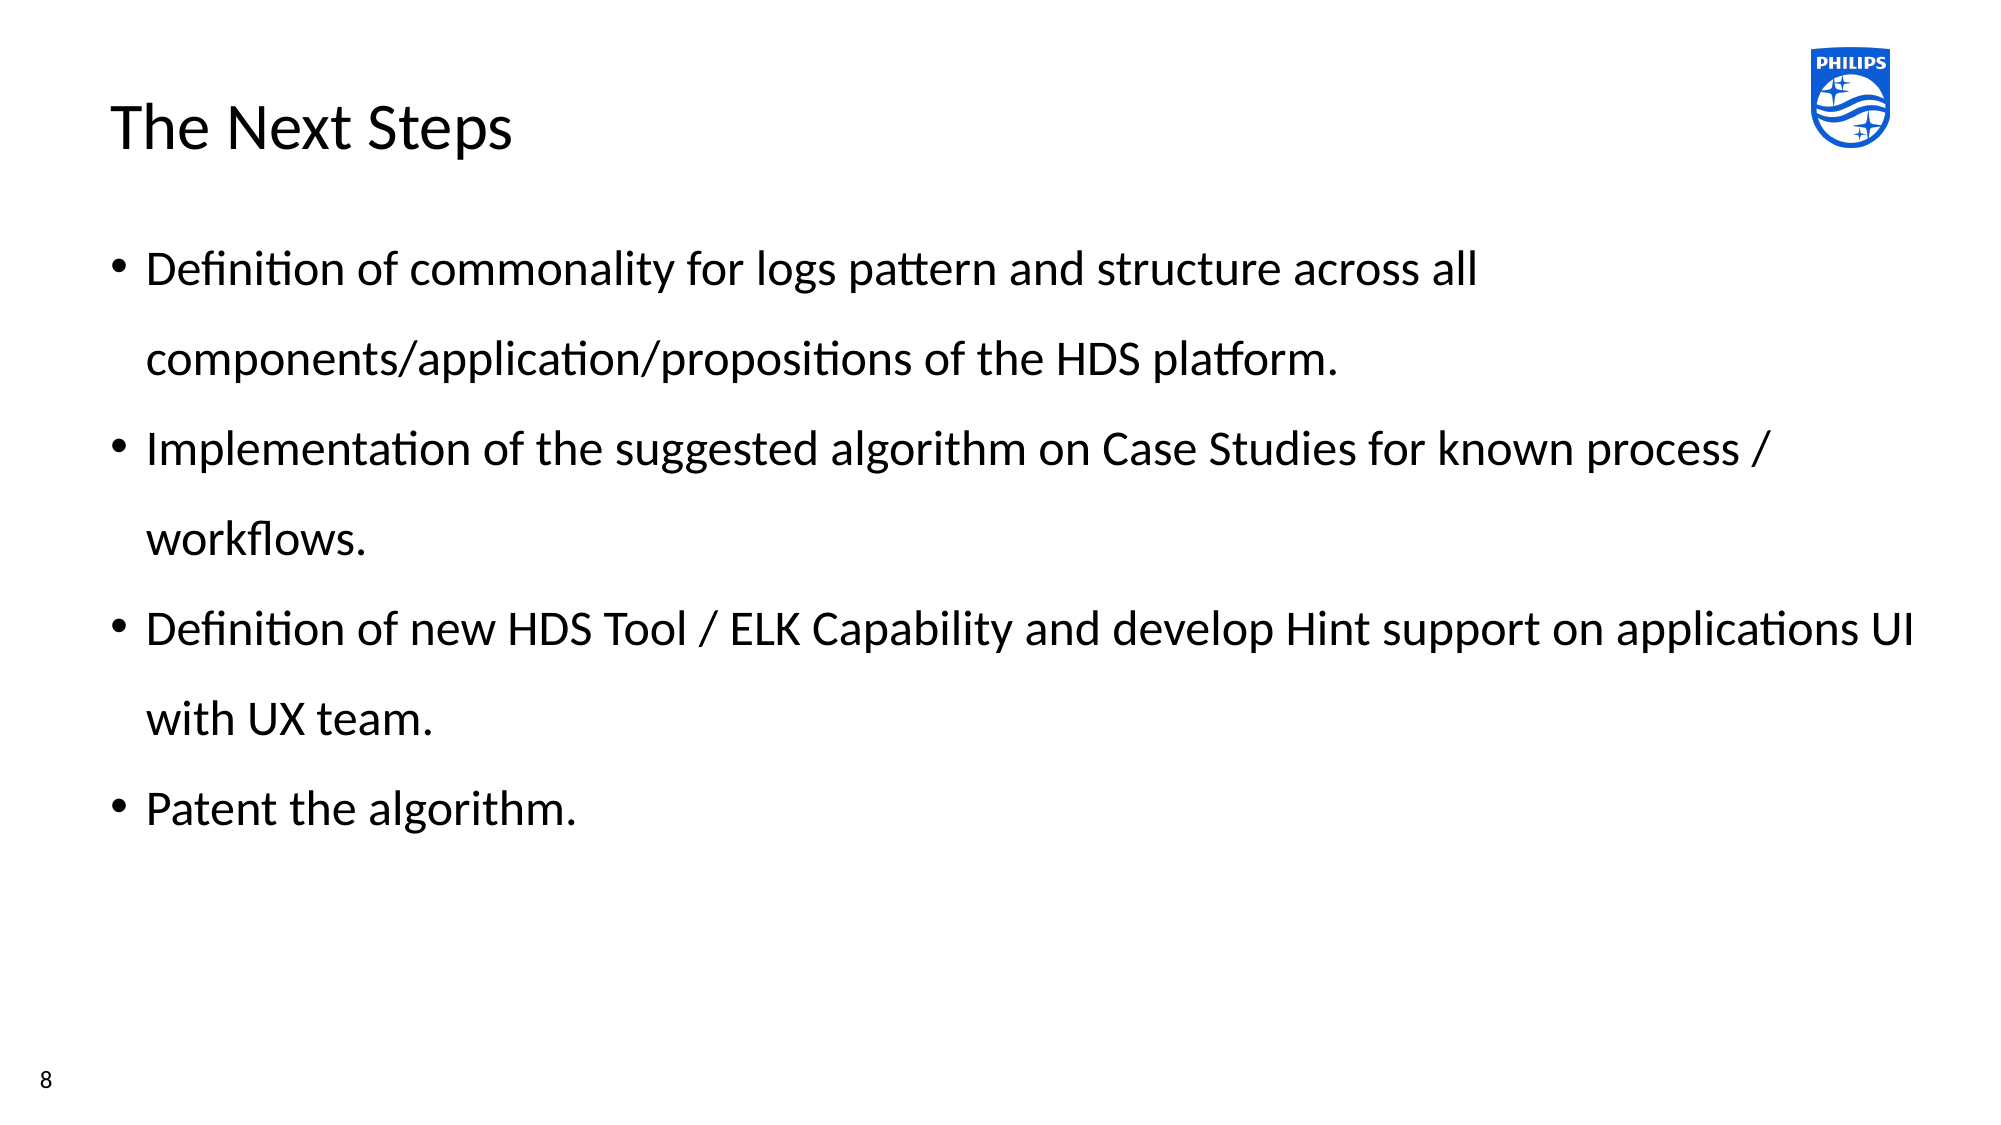

# The Next Steps
Definition of commonality for logs pattern and structure across all components/application/propositions of the HDS platform.
Implementation of the suggested algorithm on Case Studies for known process / workflows.
Definition of new HDS Tool / ELK Capability and develop Hint support on applications UI with UX team.
Patent the algorithm.

8